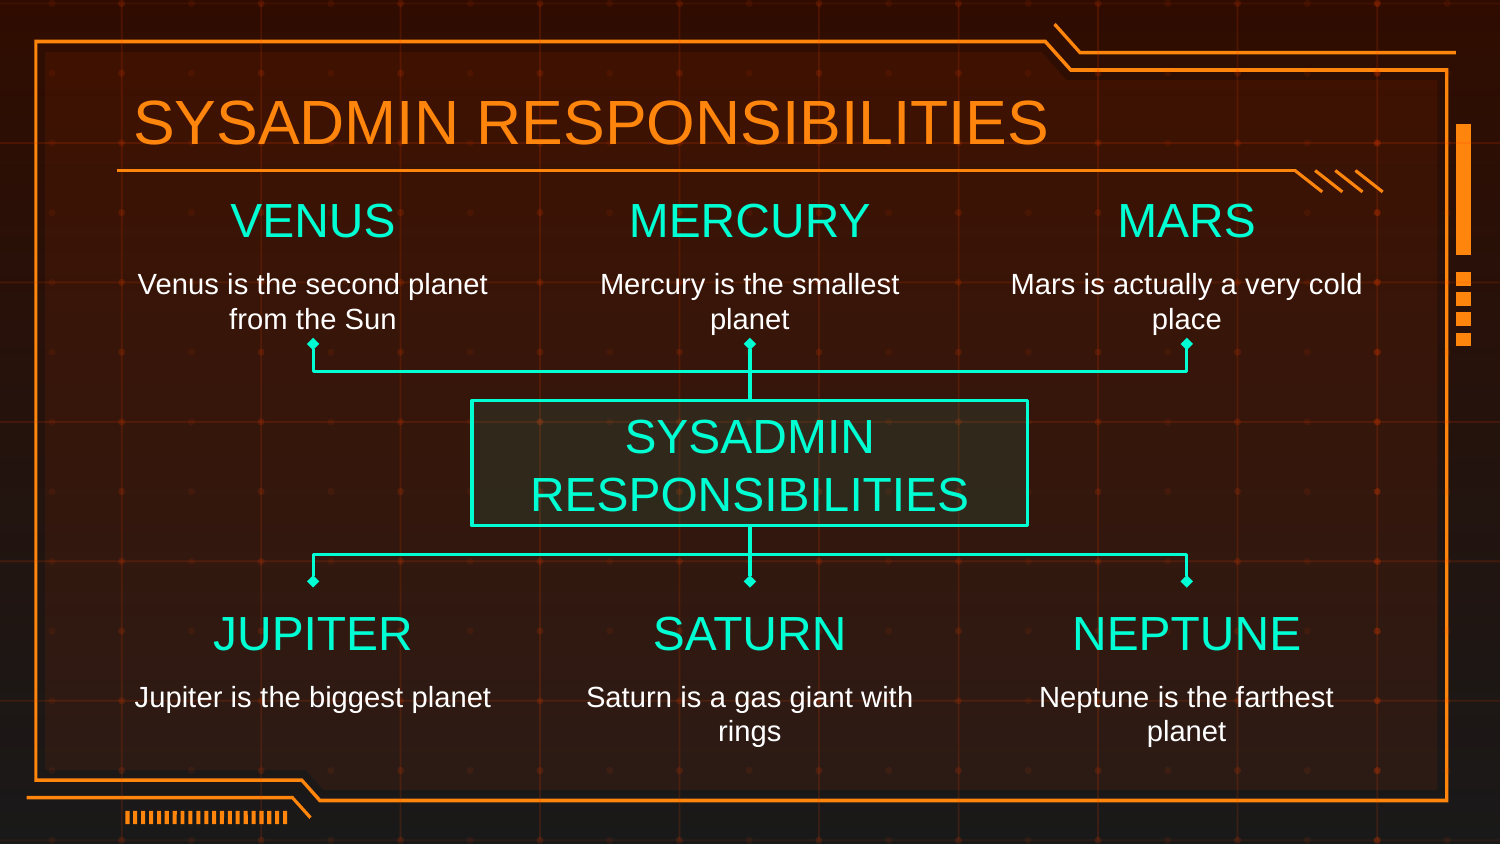

# SYSADMIN RESPONSIBILITIES
VENUS
MERCURY
MARS
Venus is the second planet from the Sun
Mercury is the smallest planet
Mars is actually a very cold place
SYSADMIN RESPONSIBILITIES
JUPITER
SATURN
NEPTUNE
Jupiter is the biggest planet
Saturn is a gas giant with rings
Neptune is the farthest planet